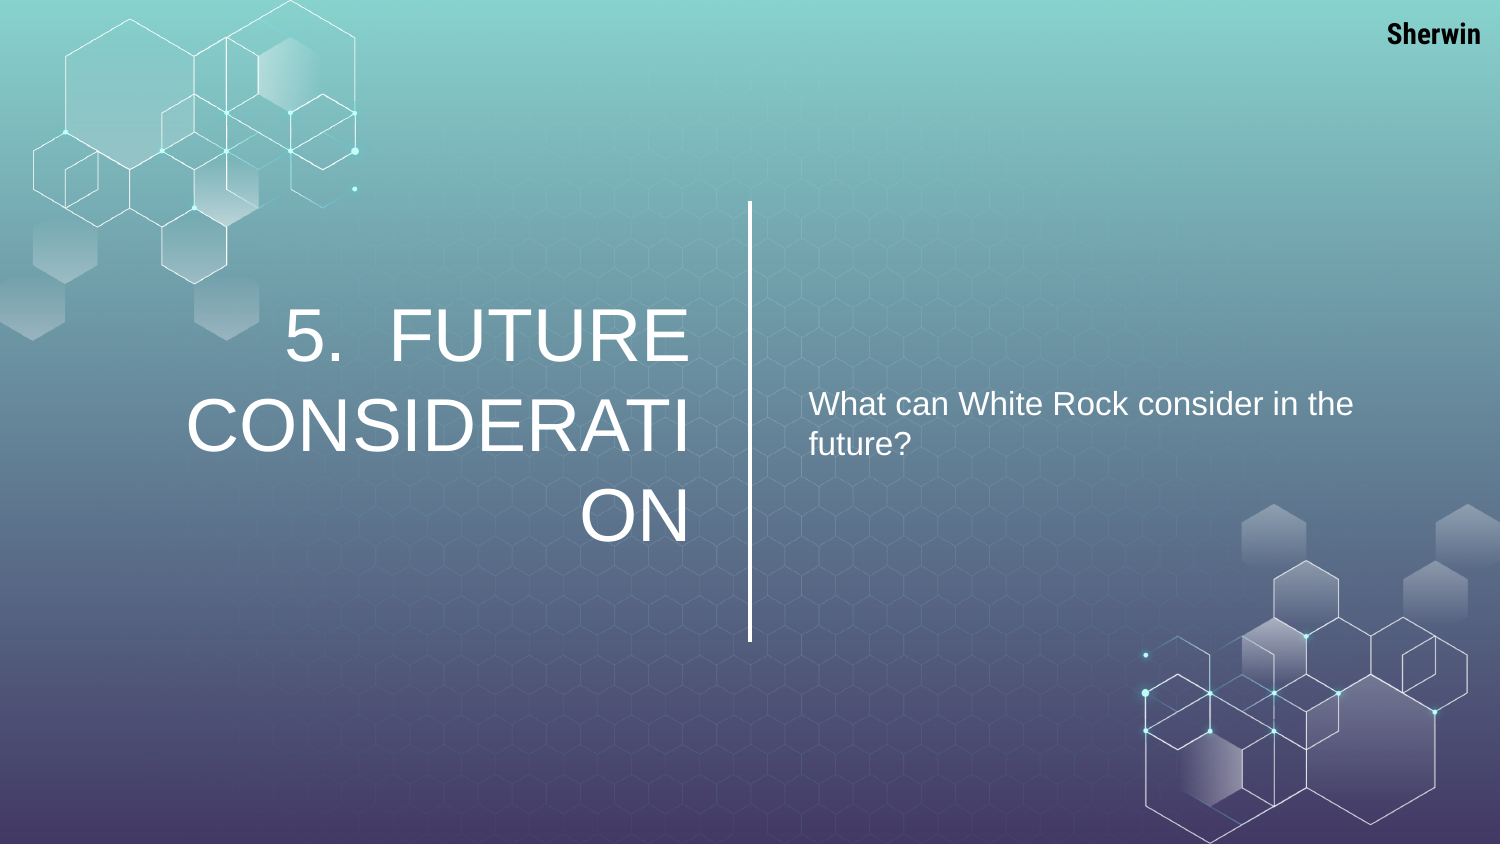

Sherwin
What can White Rock consider in the future?
# 5.  FUTURE CONSIDERATION